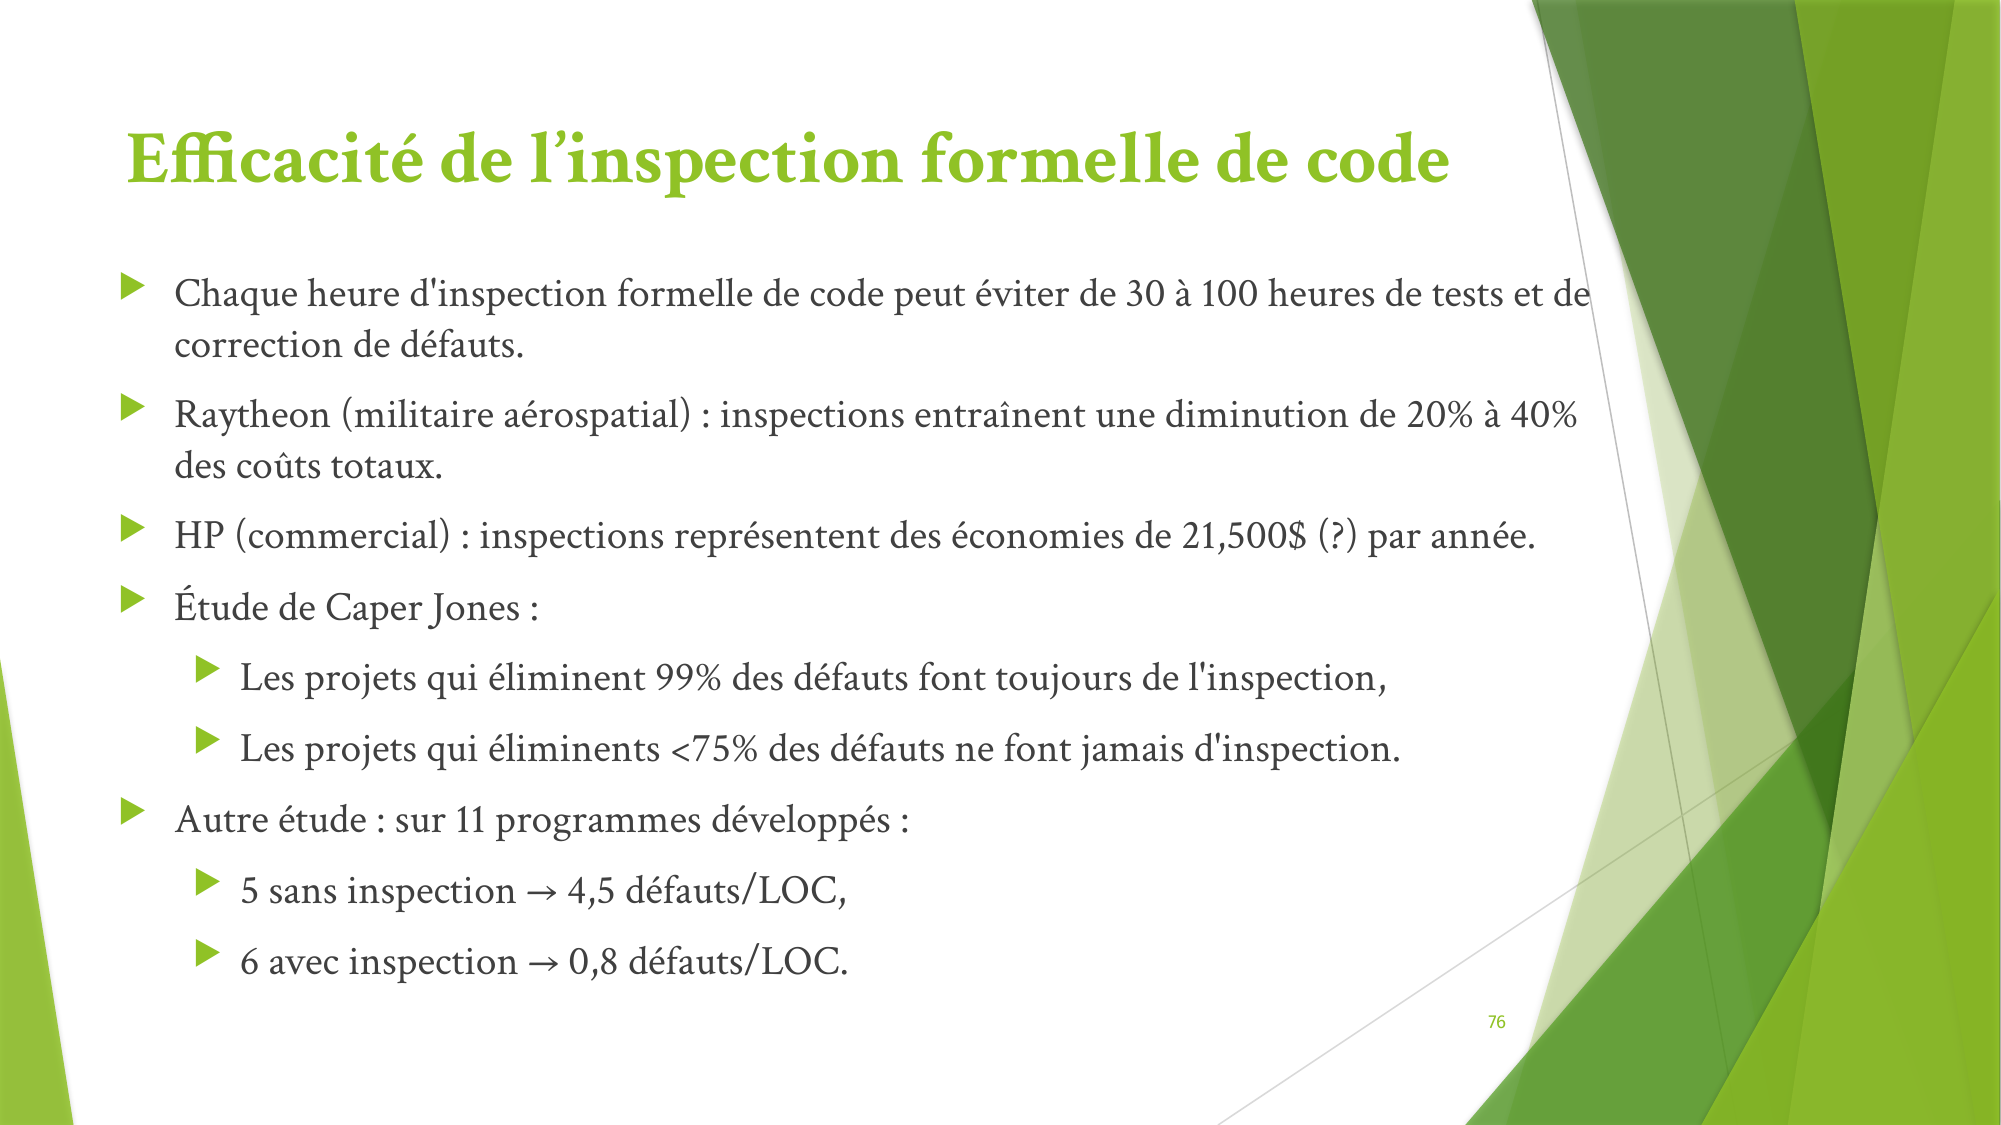

# Efficacité de l’inspection formelle de code
Chaque heure d'inspection formelle de code peut éviter de 30 à 100 heures de tests et de correction de défauts.
Raytheon (militaire aérospatial) : inspections entraînent une diminution de 20% à 40% des coûts totaux.
HP (commercial) : inspections représentent des économies de 21,500$ (?) par année.
Étude de Caper Jones :
Les projets qui éliminent 99% des défauts font toujours de l'inspection,
Les projets qui éliminents <75% des défauts ne font jamais d'inspection.
Autre étude : sur 11 programmes développés :
5 sans inspection → 4,5 défauts/LOC,
6 avec inspection → 0,8 défauts/LOC.

76